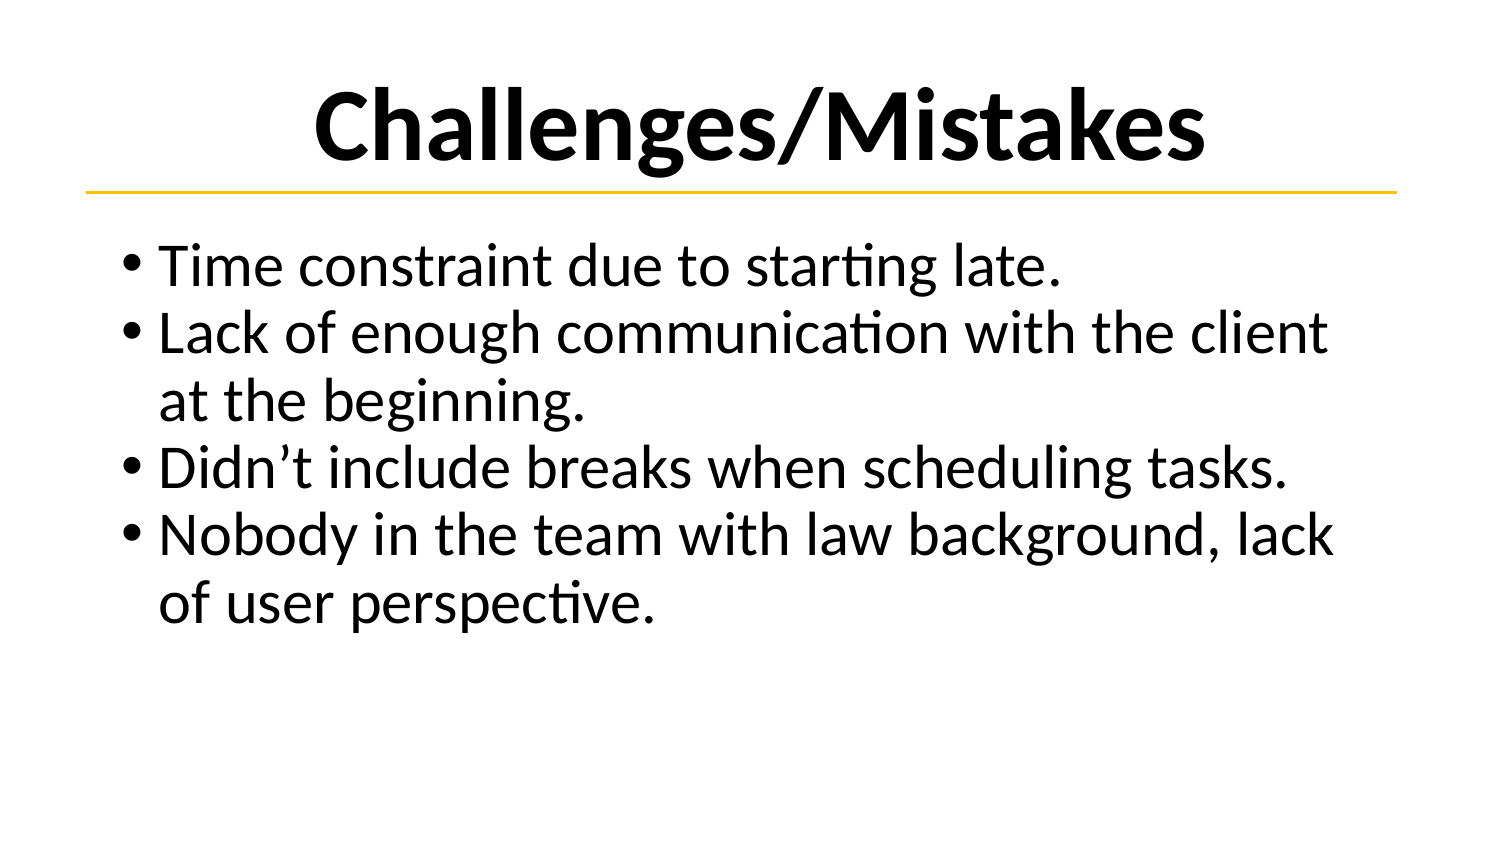

# Challenges/Mistakes
Time constraint due to starting late.
Lack of enough communication with the client at the beginning.
Didn’t include breaks when scheduling tasks.
Nobody in the team with law background, lack of user perspective.